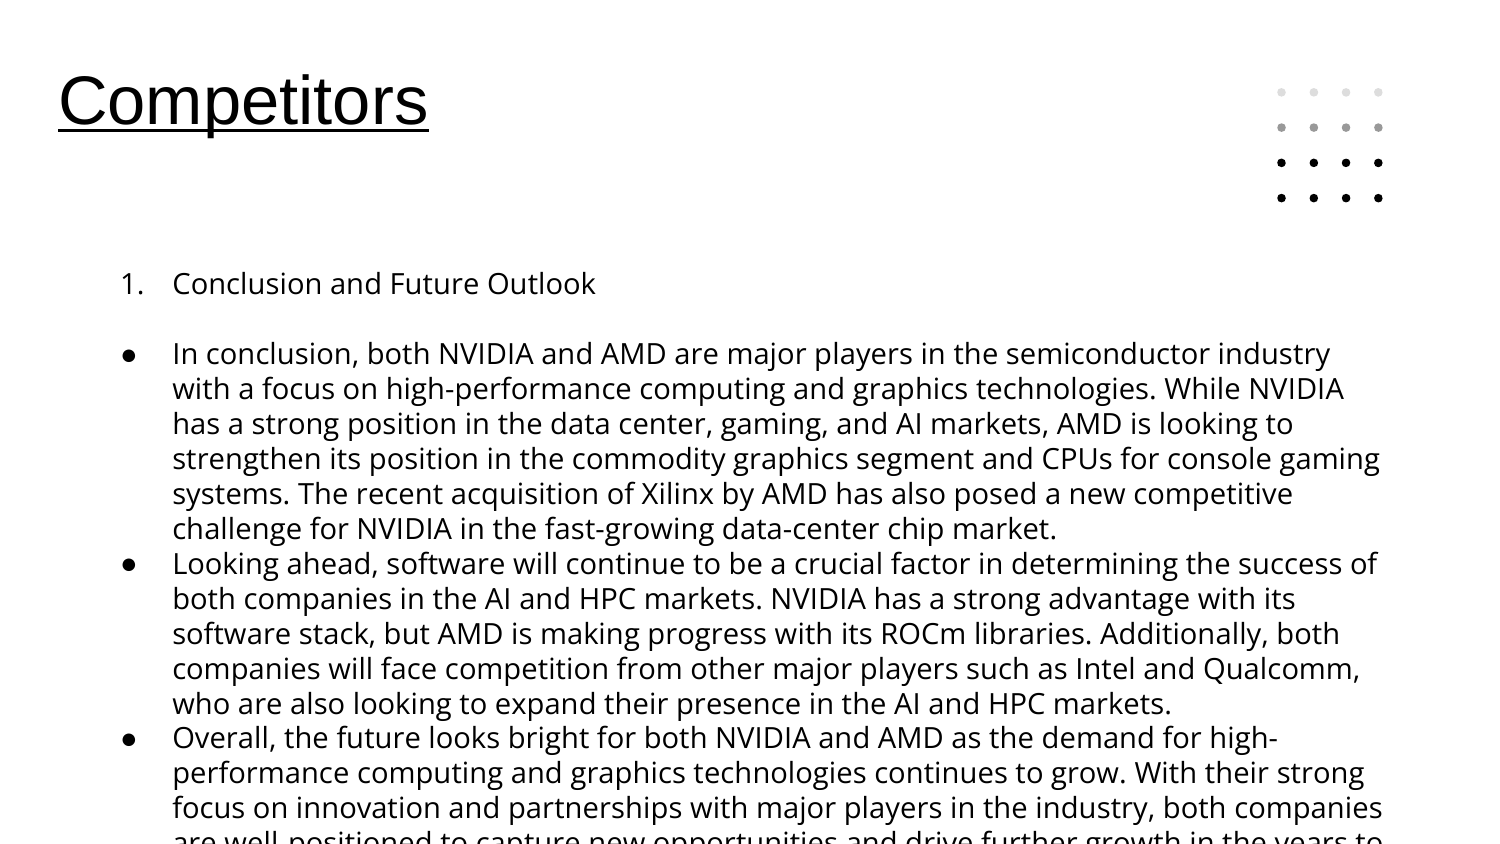

# Competitors

Conclusion and Future Outlook

In conclusion, both NVIDIA and AMD are major players in the semiconductor industry with a focus on high-performance computing and graphics technologies. While NVIDIA has a strong position in the data center, gaming, and AI markets, AMD is looking to strengthen its position in the commodity graphics segment and CPUs for console gaming systems. The recent acquisition of Xilinx by AMD has also posed a new competitive challenge for NVIDIA in the fast-growing data-center chip market.
Looking ahead, software will continue to be a crucial factor in determining the success of both companies in the AI and HPC markets. NVIDIA has a strong advantage with its software stack, but AMD is making progress with its ROCm libraries. Additionally, both companies will face competition from other major players such as Intel and Qualcomm, who are also looking to expand their presence in the AI and HPC markets.
Overall, the future looks bright for both NVIDIA and AMD as the demand for high-performance computing and graphics technologies continues to grow. With their strong focus on innovation and partnerships with major players in the industry, both companies are well-positioned to capture new opportunities and drive further growth in the years to come.